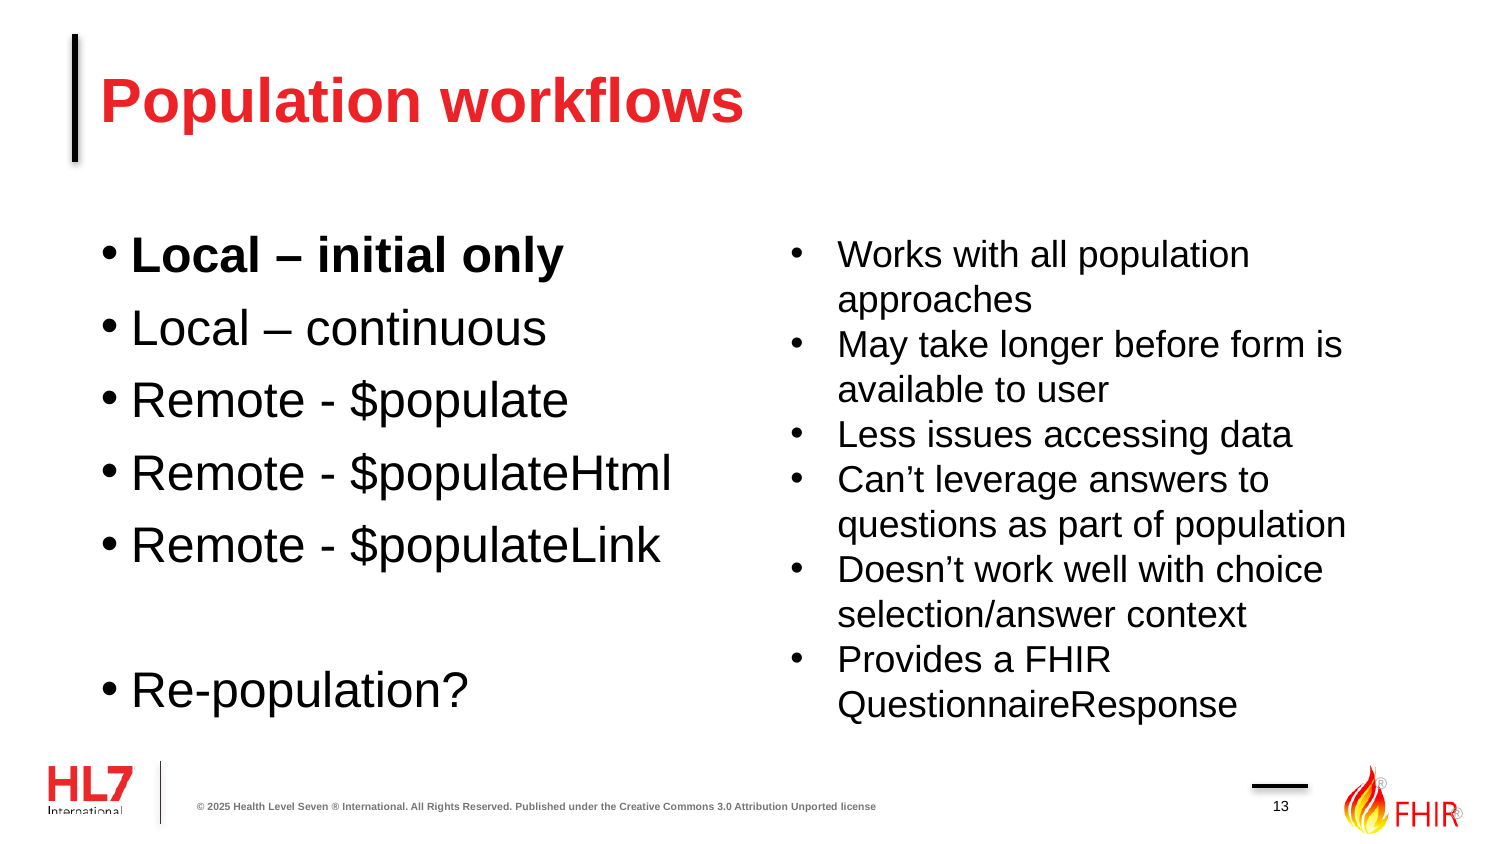

# Population workflows
Local – initial only
Local – continuous
Remote - $populate
Remote - $populateHtml
Remote - $populateLink

Re-population?
Works with all population approaches
May take longer before form is available to user
Less issues accessing data
Can’t leverage answers to questions as part of population
Doesn’t work well with choice selection/answer context
Provides a FHIR QuestionnaireResponse

13
© 2025 Health Level Seven ® International. All Rights Reserved. Published under the Creative Commons 3.0 Attribution Unported license